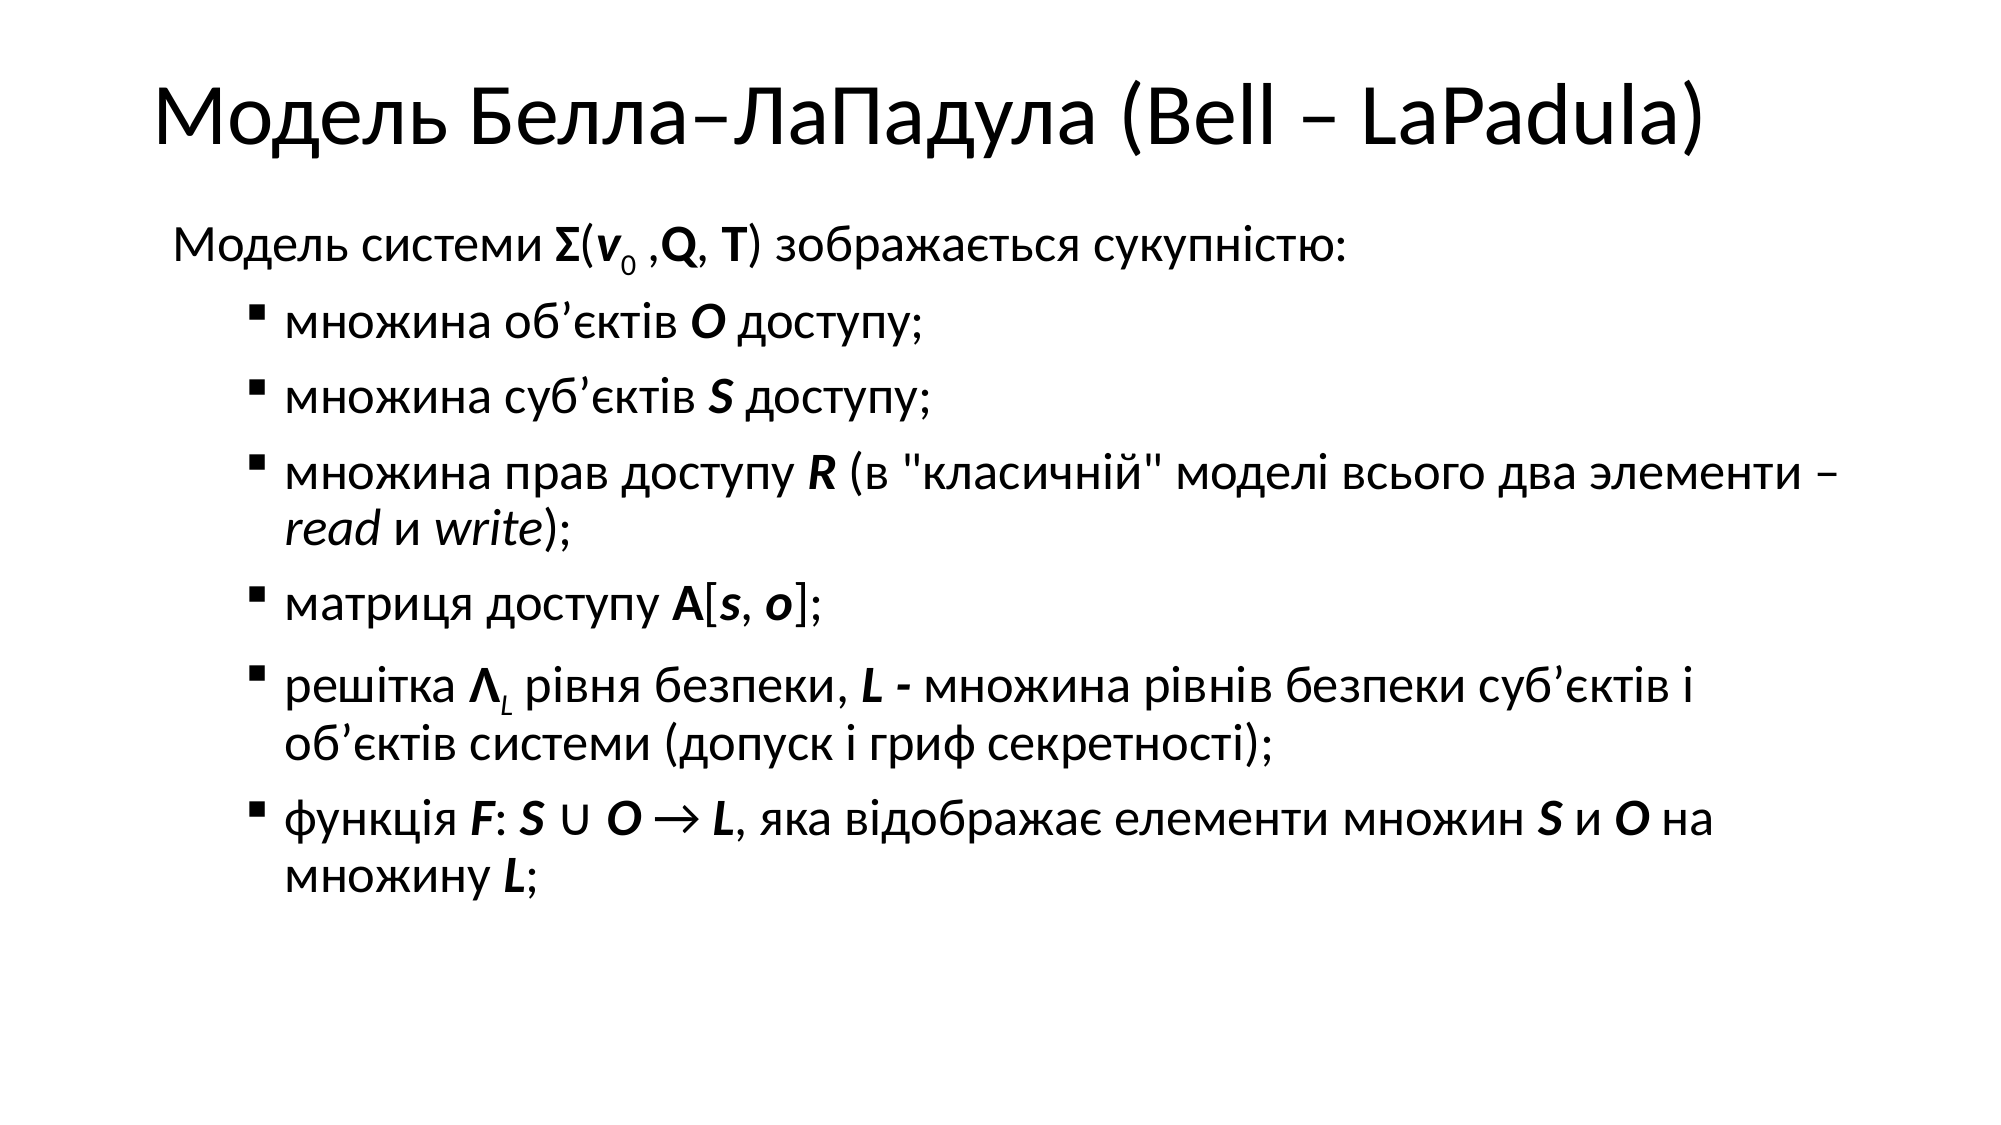

# Модель Белла–ЛаПадула (Bell – LaPadula)
Модель системи Σ(v0 ,Q, T) зображається сукупністю:
множина об’єктів O доступу;
множина суб’єктів S доступу;
множина прав доступу R (в "класичній" моделі всього два элементи – read и write);
матриця доступу A[s, o];
решітка ΛL рівня безпеки, L - множина рівнів безпеки суб’єктів і об’єктів системи (допуск і гриф секретності);
функція F: S ∪ O → L, яка відображає елементи множин S и O на множину L;